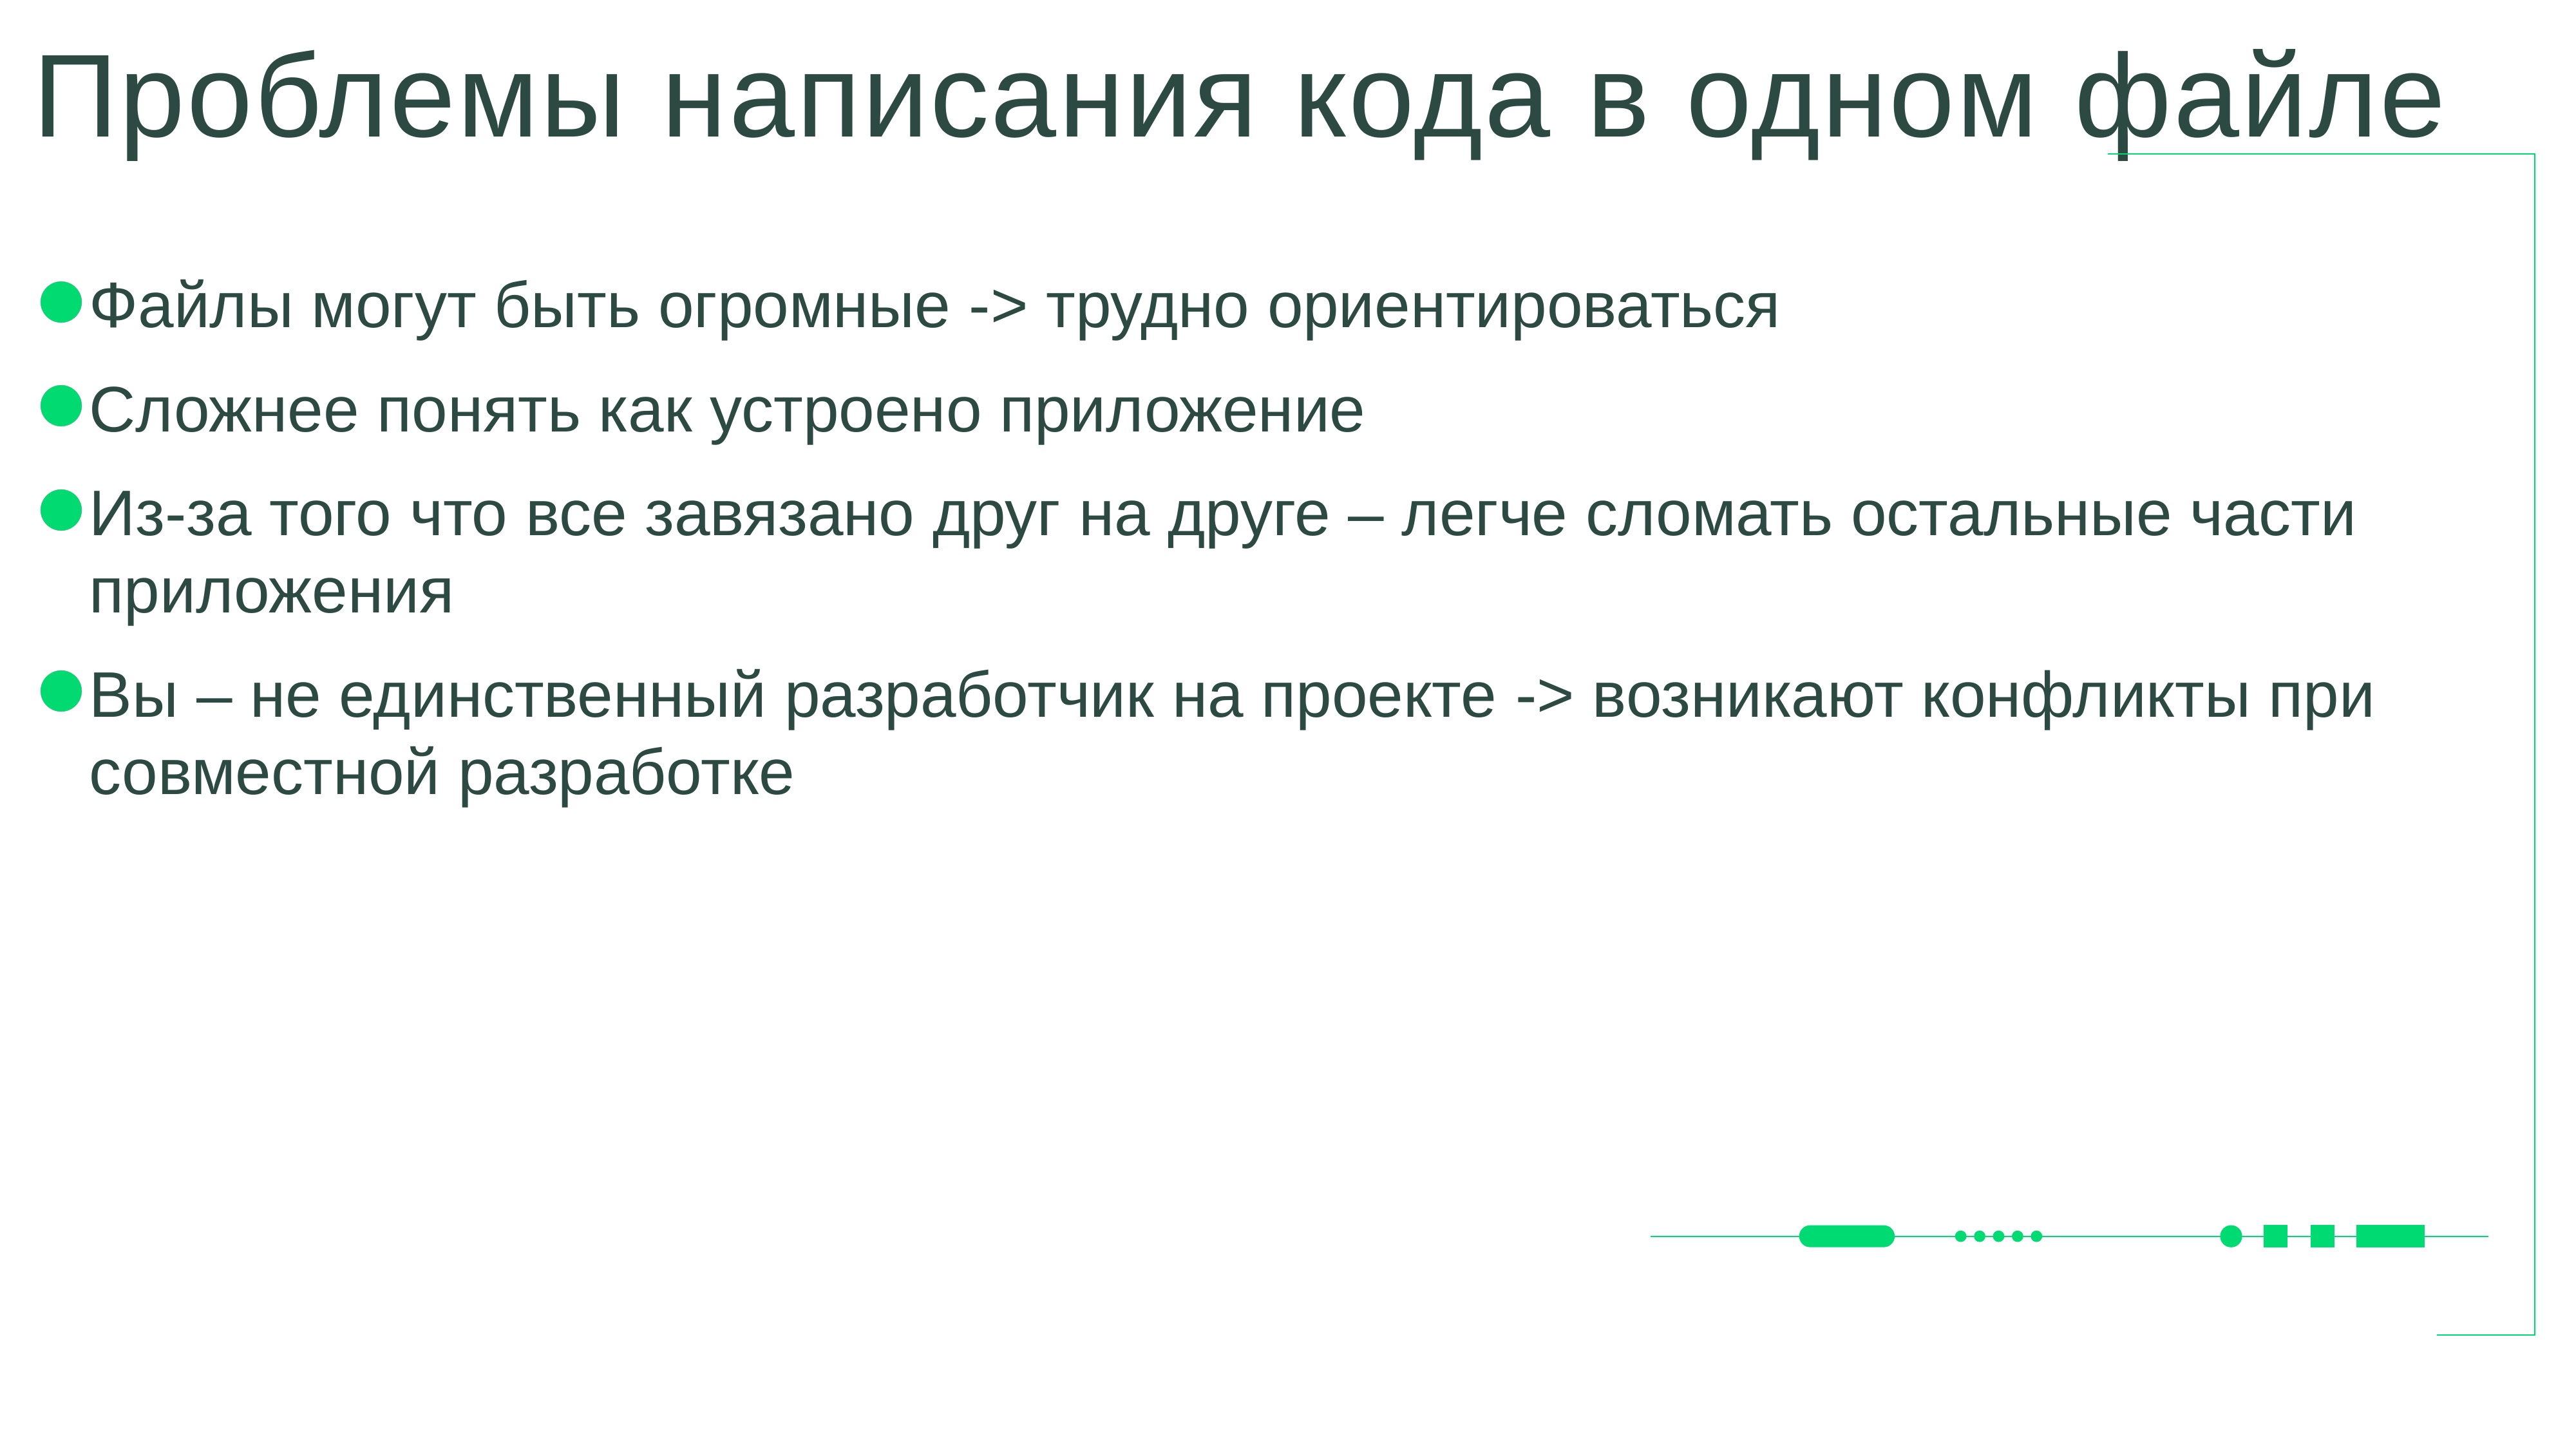

# Проблемы написания кода в одном файле

Файлы могут быть огромные -> трудно ориентироваться
Сложнее понять как устроено приложение
Из-за того что все завязано друг на друге – легче сломать остальные части приложения
Вы – не единственный разработчик на проекте -> возникают конфликты при совместной разработке